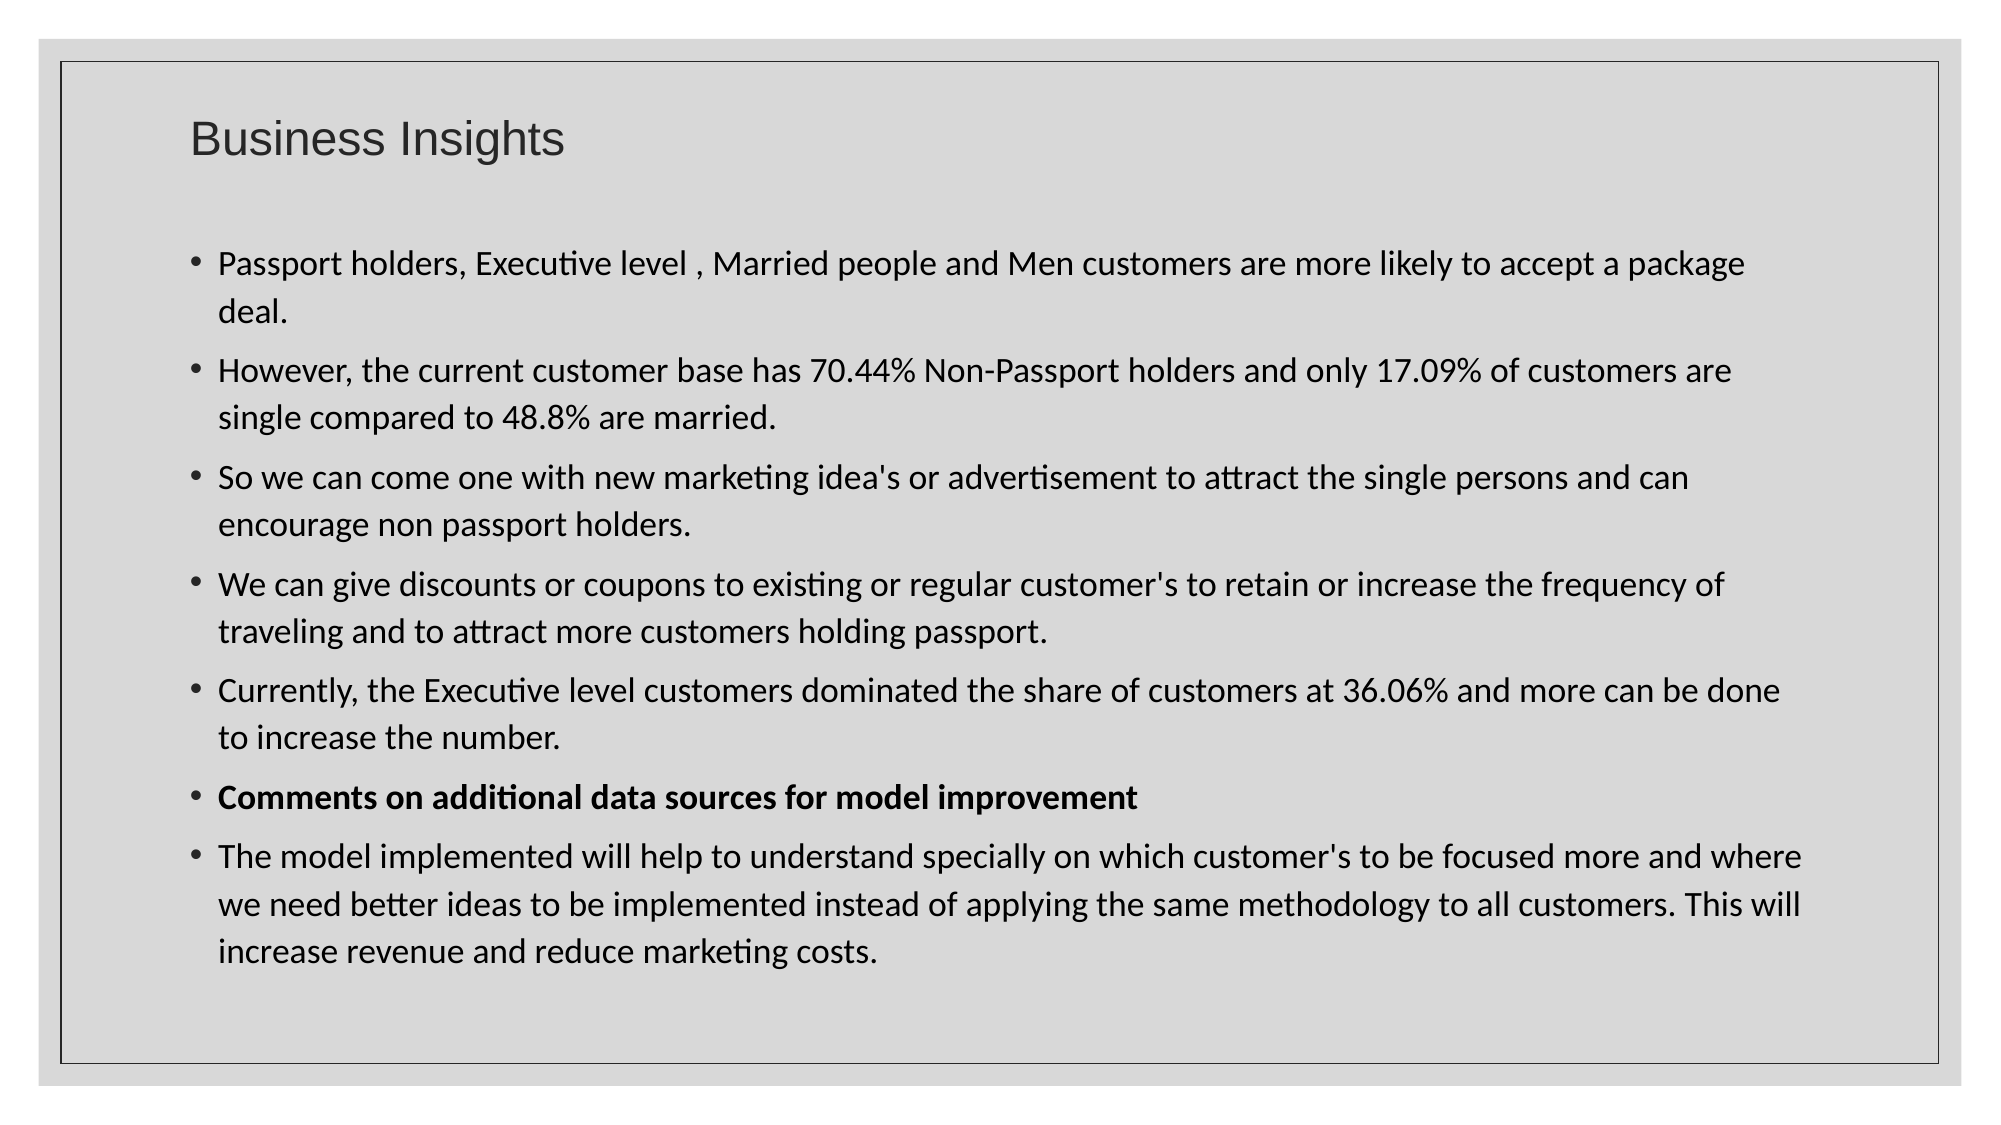

# Business Insights
Passport holders, Executive level , Married people and Men customers are more likely to accept a package deal.
However, the current customer base has 70.44% Non-Passport holders and only 17.09% of customers are single compared to 48.8% are married.
So we can come one with new marketing idea's or advertisement to attract the single persons and can encourage non passport holders.
We can give discounts or coupons to existing or regular customer's to retain or increase the frequency of traveling and to attract more customers holding passport.
Currently, the Executive level customers dominated the share of customers at 36.06% and more can be done to increase the number.
Comments on additional data sources for model improvement
The model implemented will help to understand specially on which customer's to be focused more and where we need better ideas to be implemented instead of applying the same methodology to all customers. This will increase revenue and reduce marketing costs.